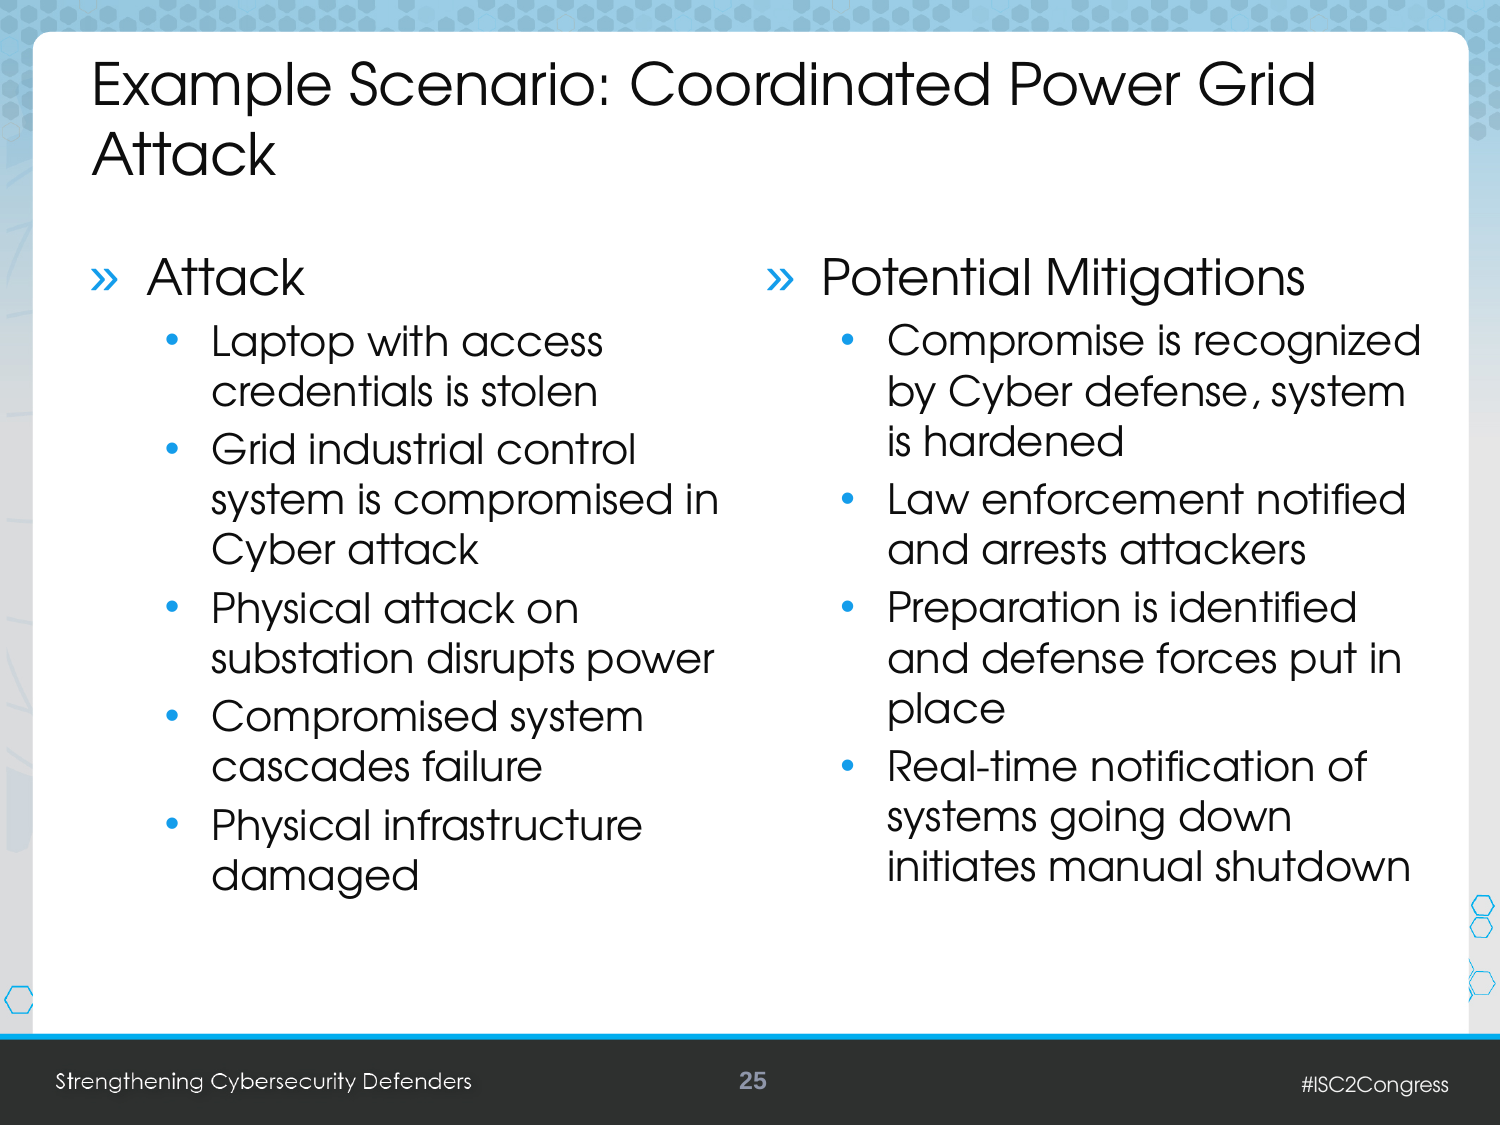

# Example Scenario: Coordinated Power Grid Attack
Attack
Laptop with access credentials is stolen
Grid industrial control system is compromised in Cyber attack
Physical attack on substation disrupts power
Compromised system cascades failure
Physical infrastructure damaged

Potential Mitigations
Compromise is recognized by Cyber defense, system is hardened
Law enforcement notified and arrests attackers
Preparation is identified and defense forces put in place
Real-time notification of systems going down initiates manual shutdown